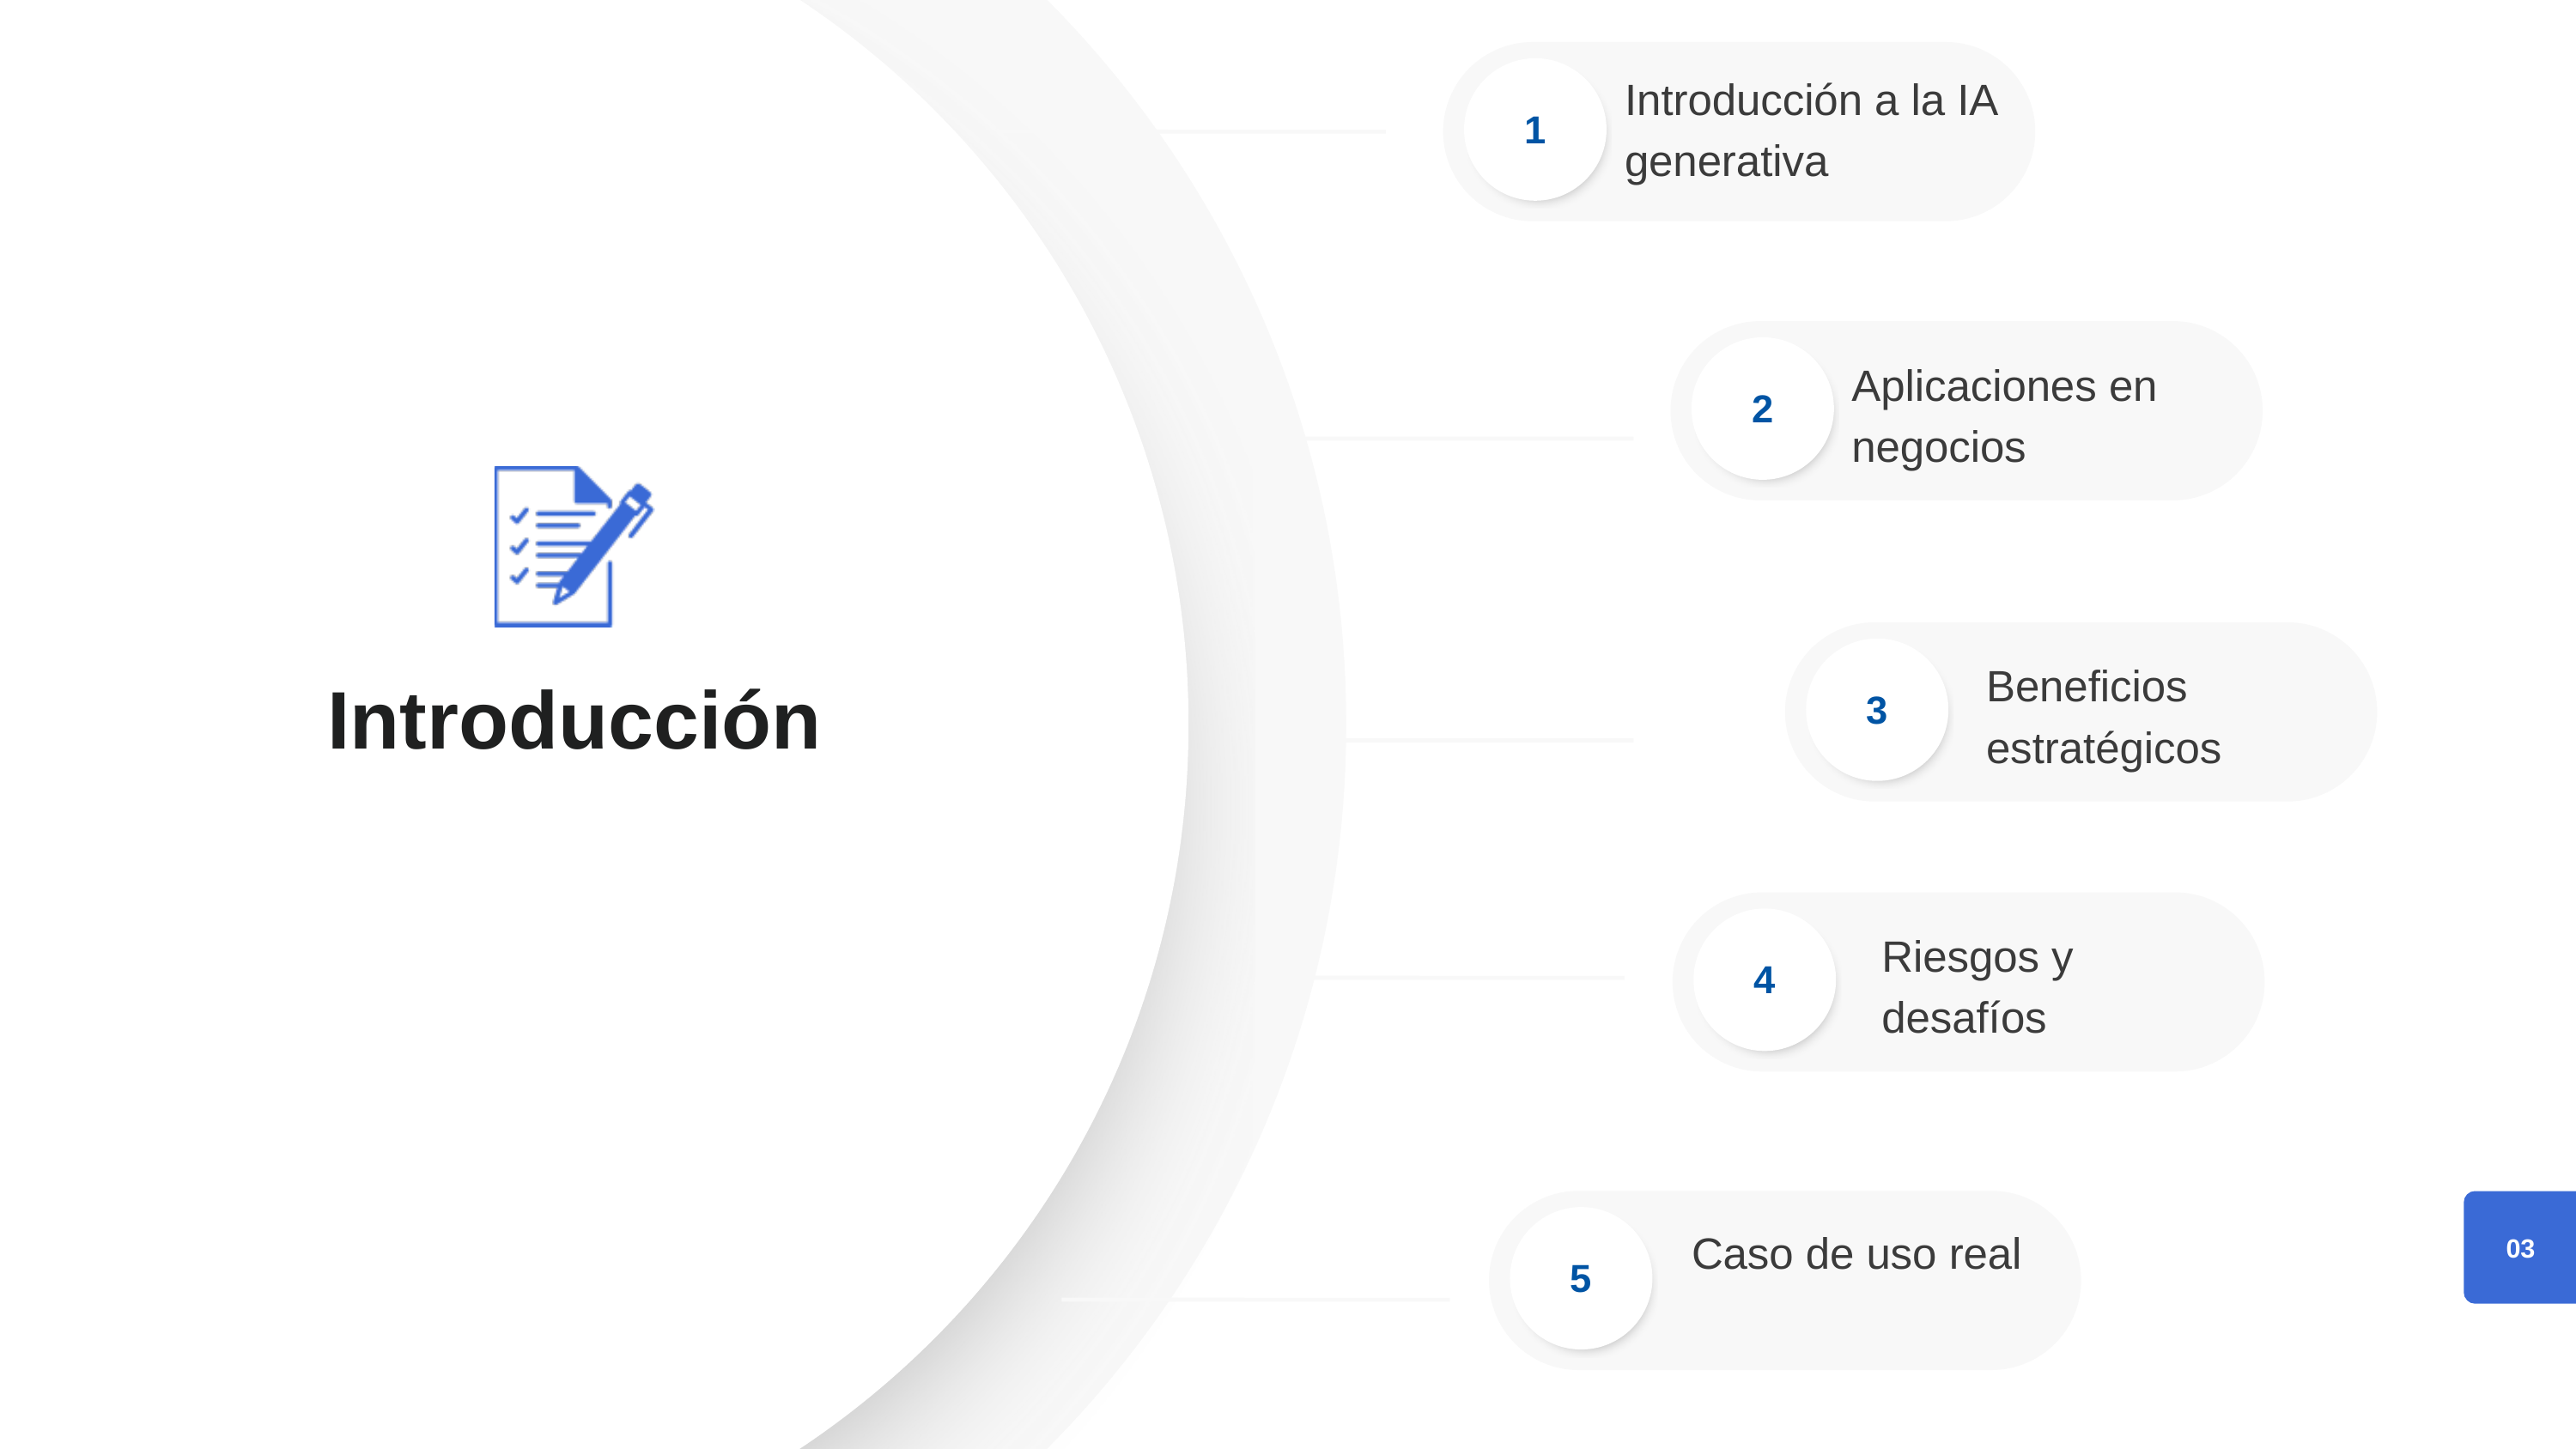

Introducción a la IA generativa

1

Aplicaciones en negocios
2

Beneficios estratégicos
Introducción
3

Riesgos y desafíos
4

Caso de uso real
03
5